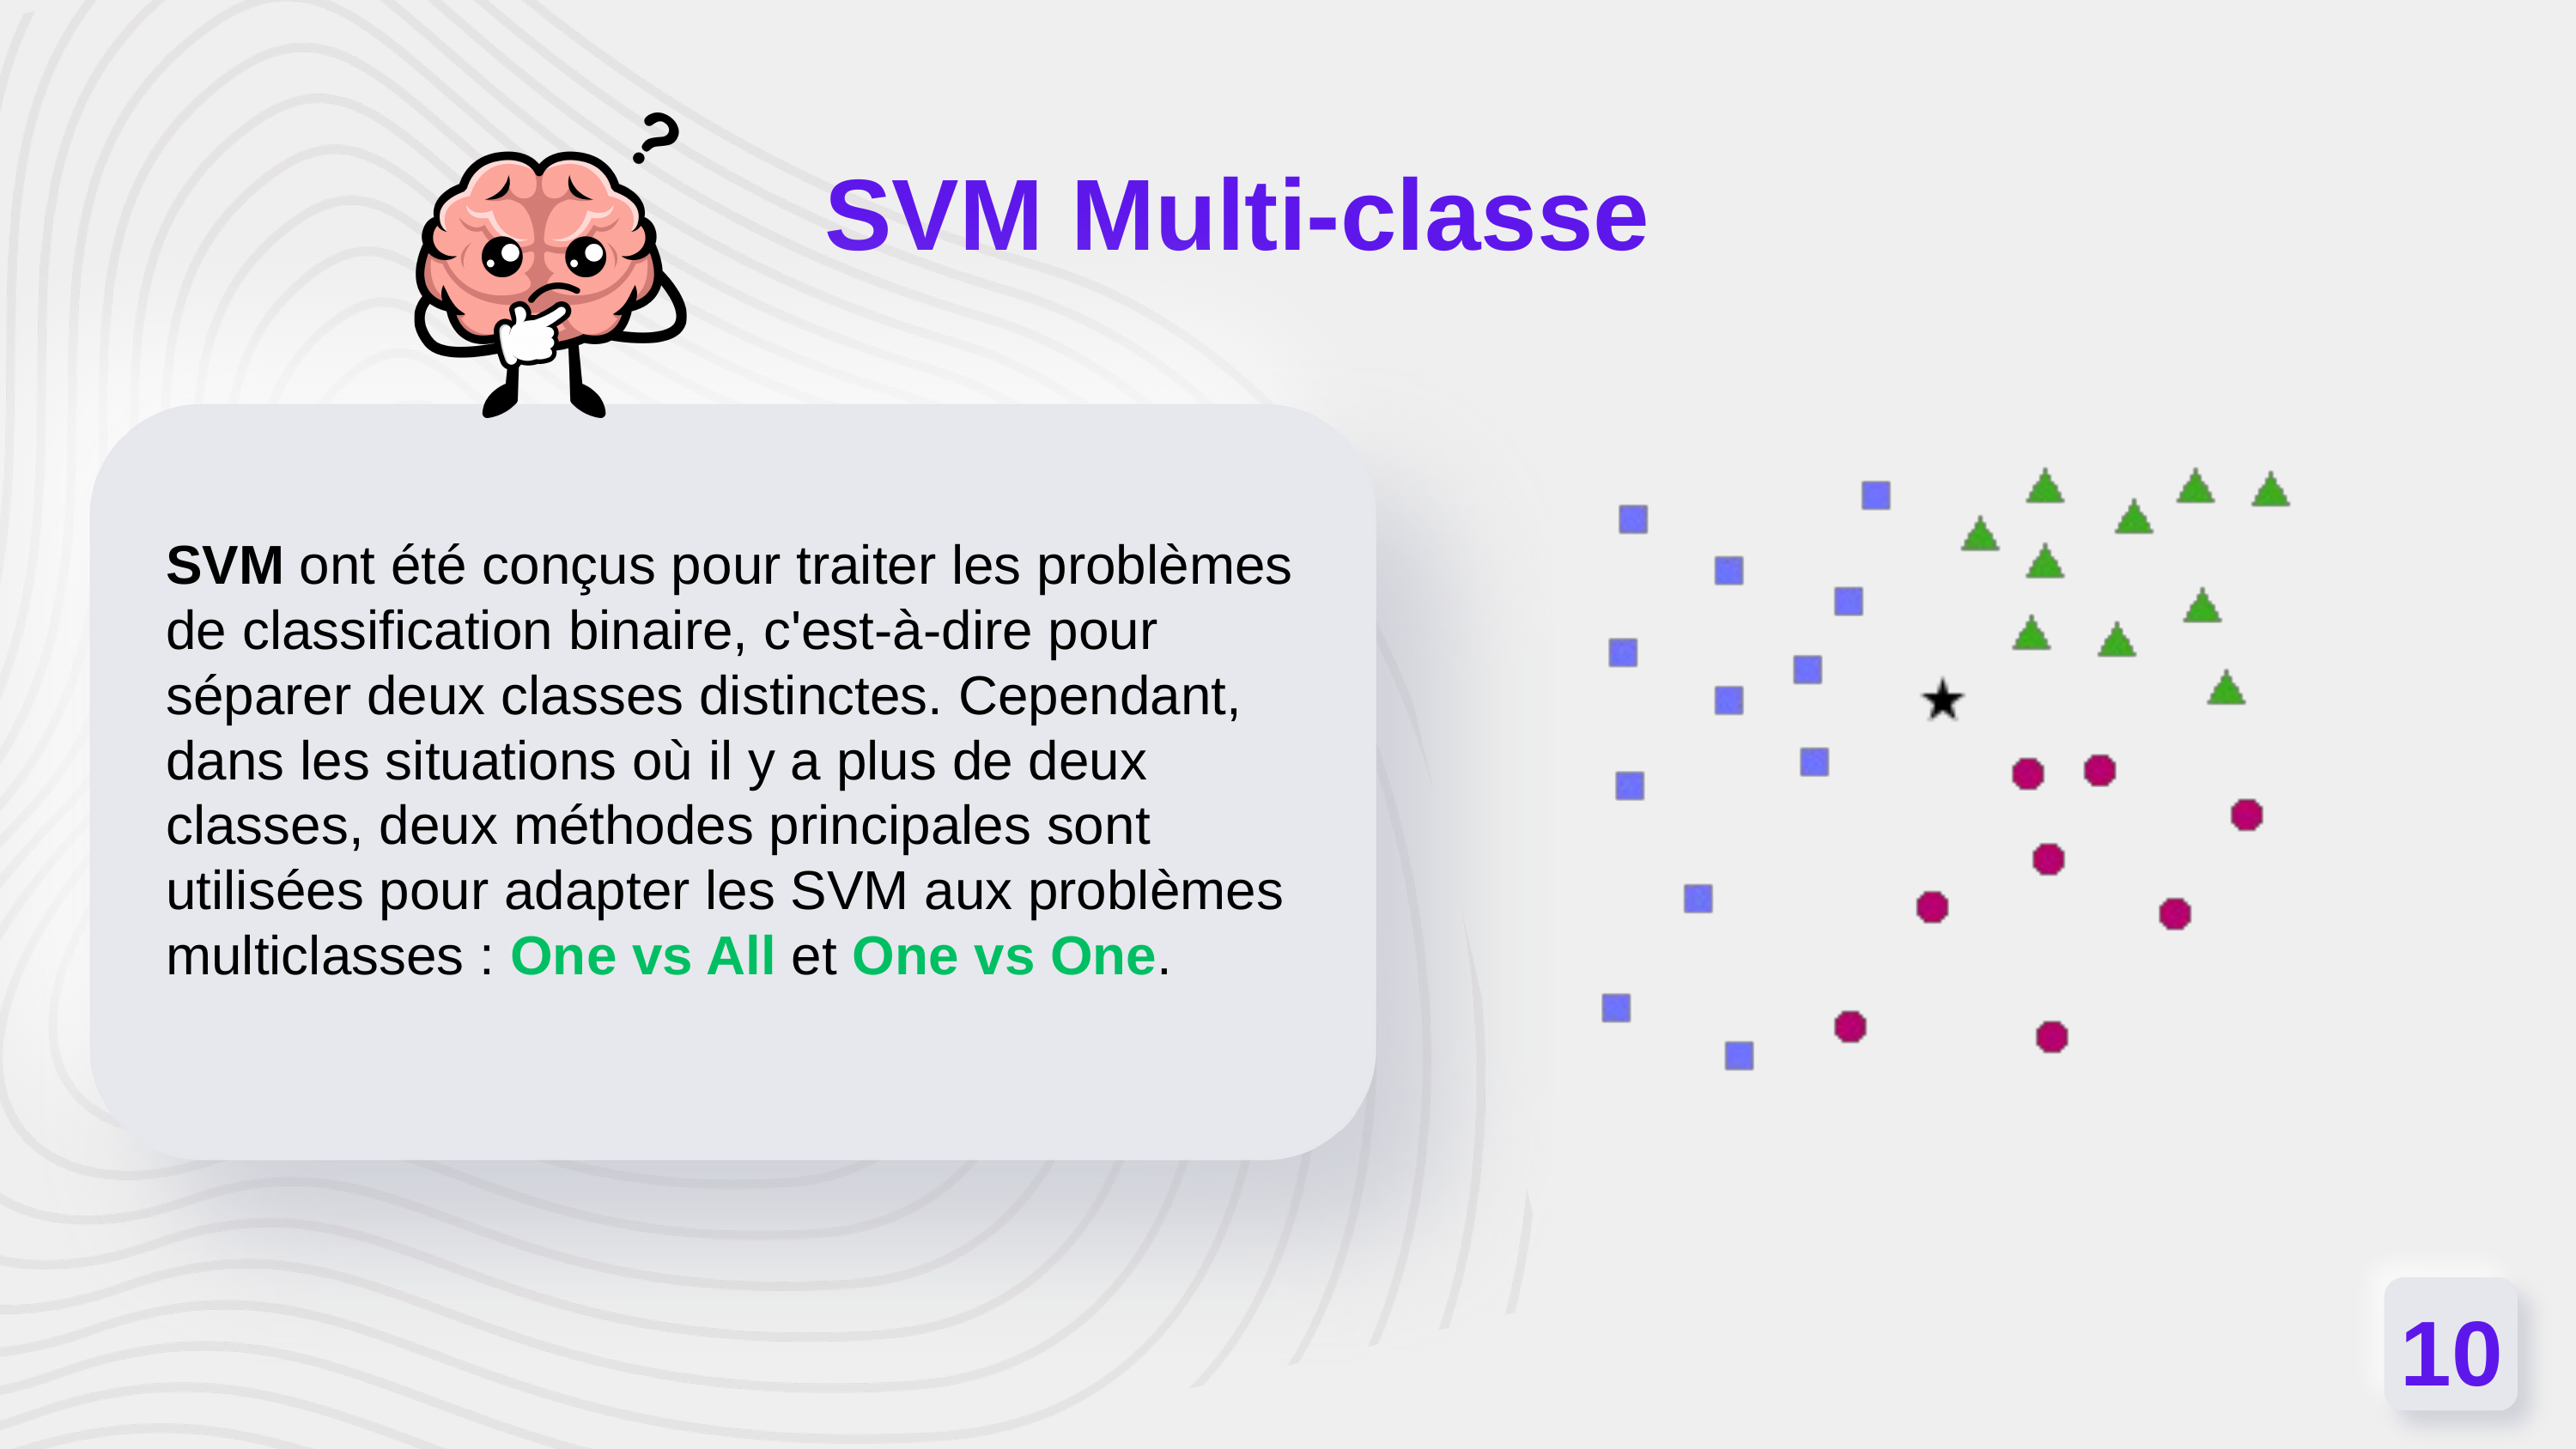

SVM Multi-classe

SVM ont été conçus pour traiter les problèmes de classification binaire, c'est-à-dire pour séparer deux classes distinctes. Cependant, dans les situations où il y a plus de deux classes, deux méthodes principales sont utilisées pour adapter les SVM aux problèmes multiclasses : One vs All et One vs One.

10